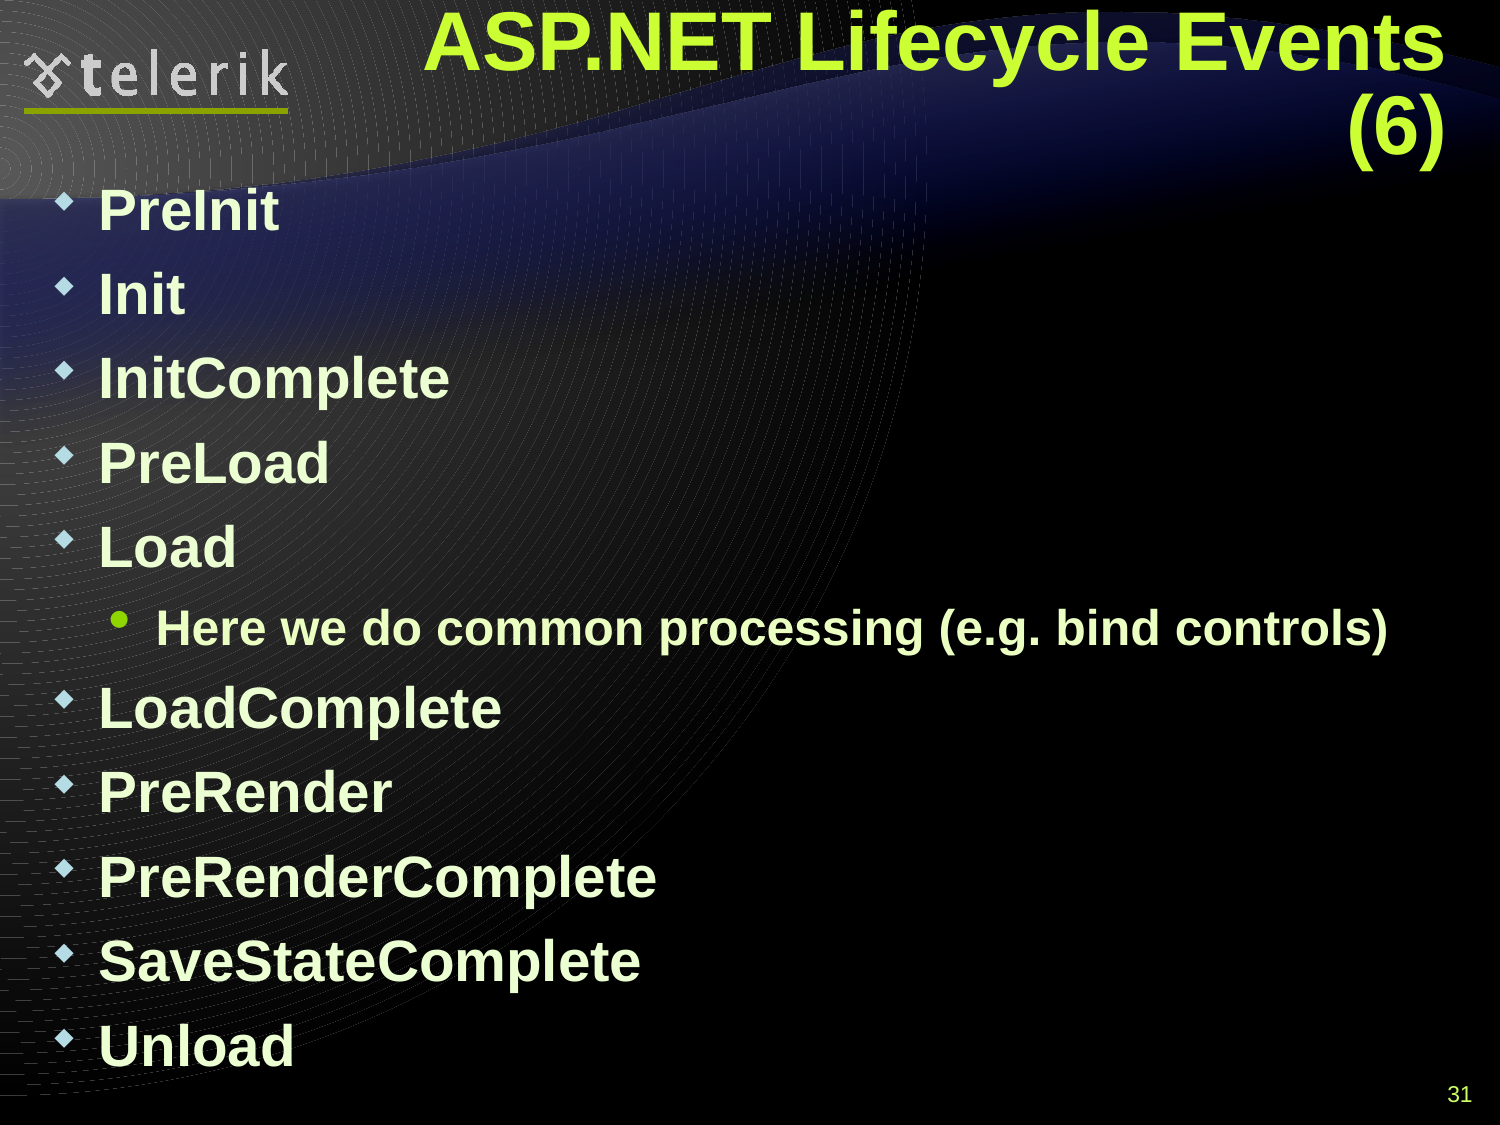

# ASP.NET Lifecycle Events (6)
PreInit
Init
InitComplete
PreLoad
Load
Here we do common processing (e.g. bind controls)
LoadComplete
PreRender
PreRenderComplete
SaveStateComplete
Unload
31